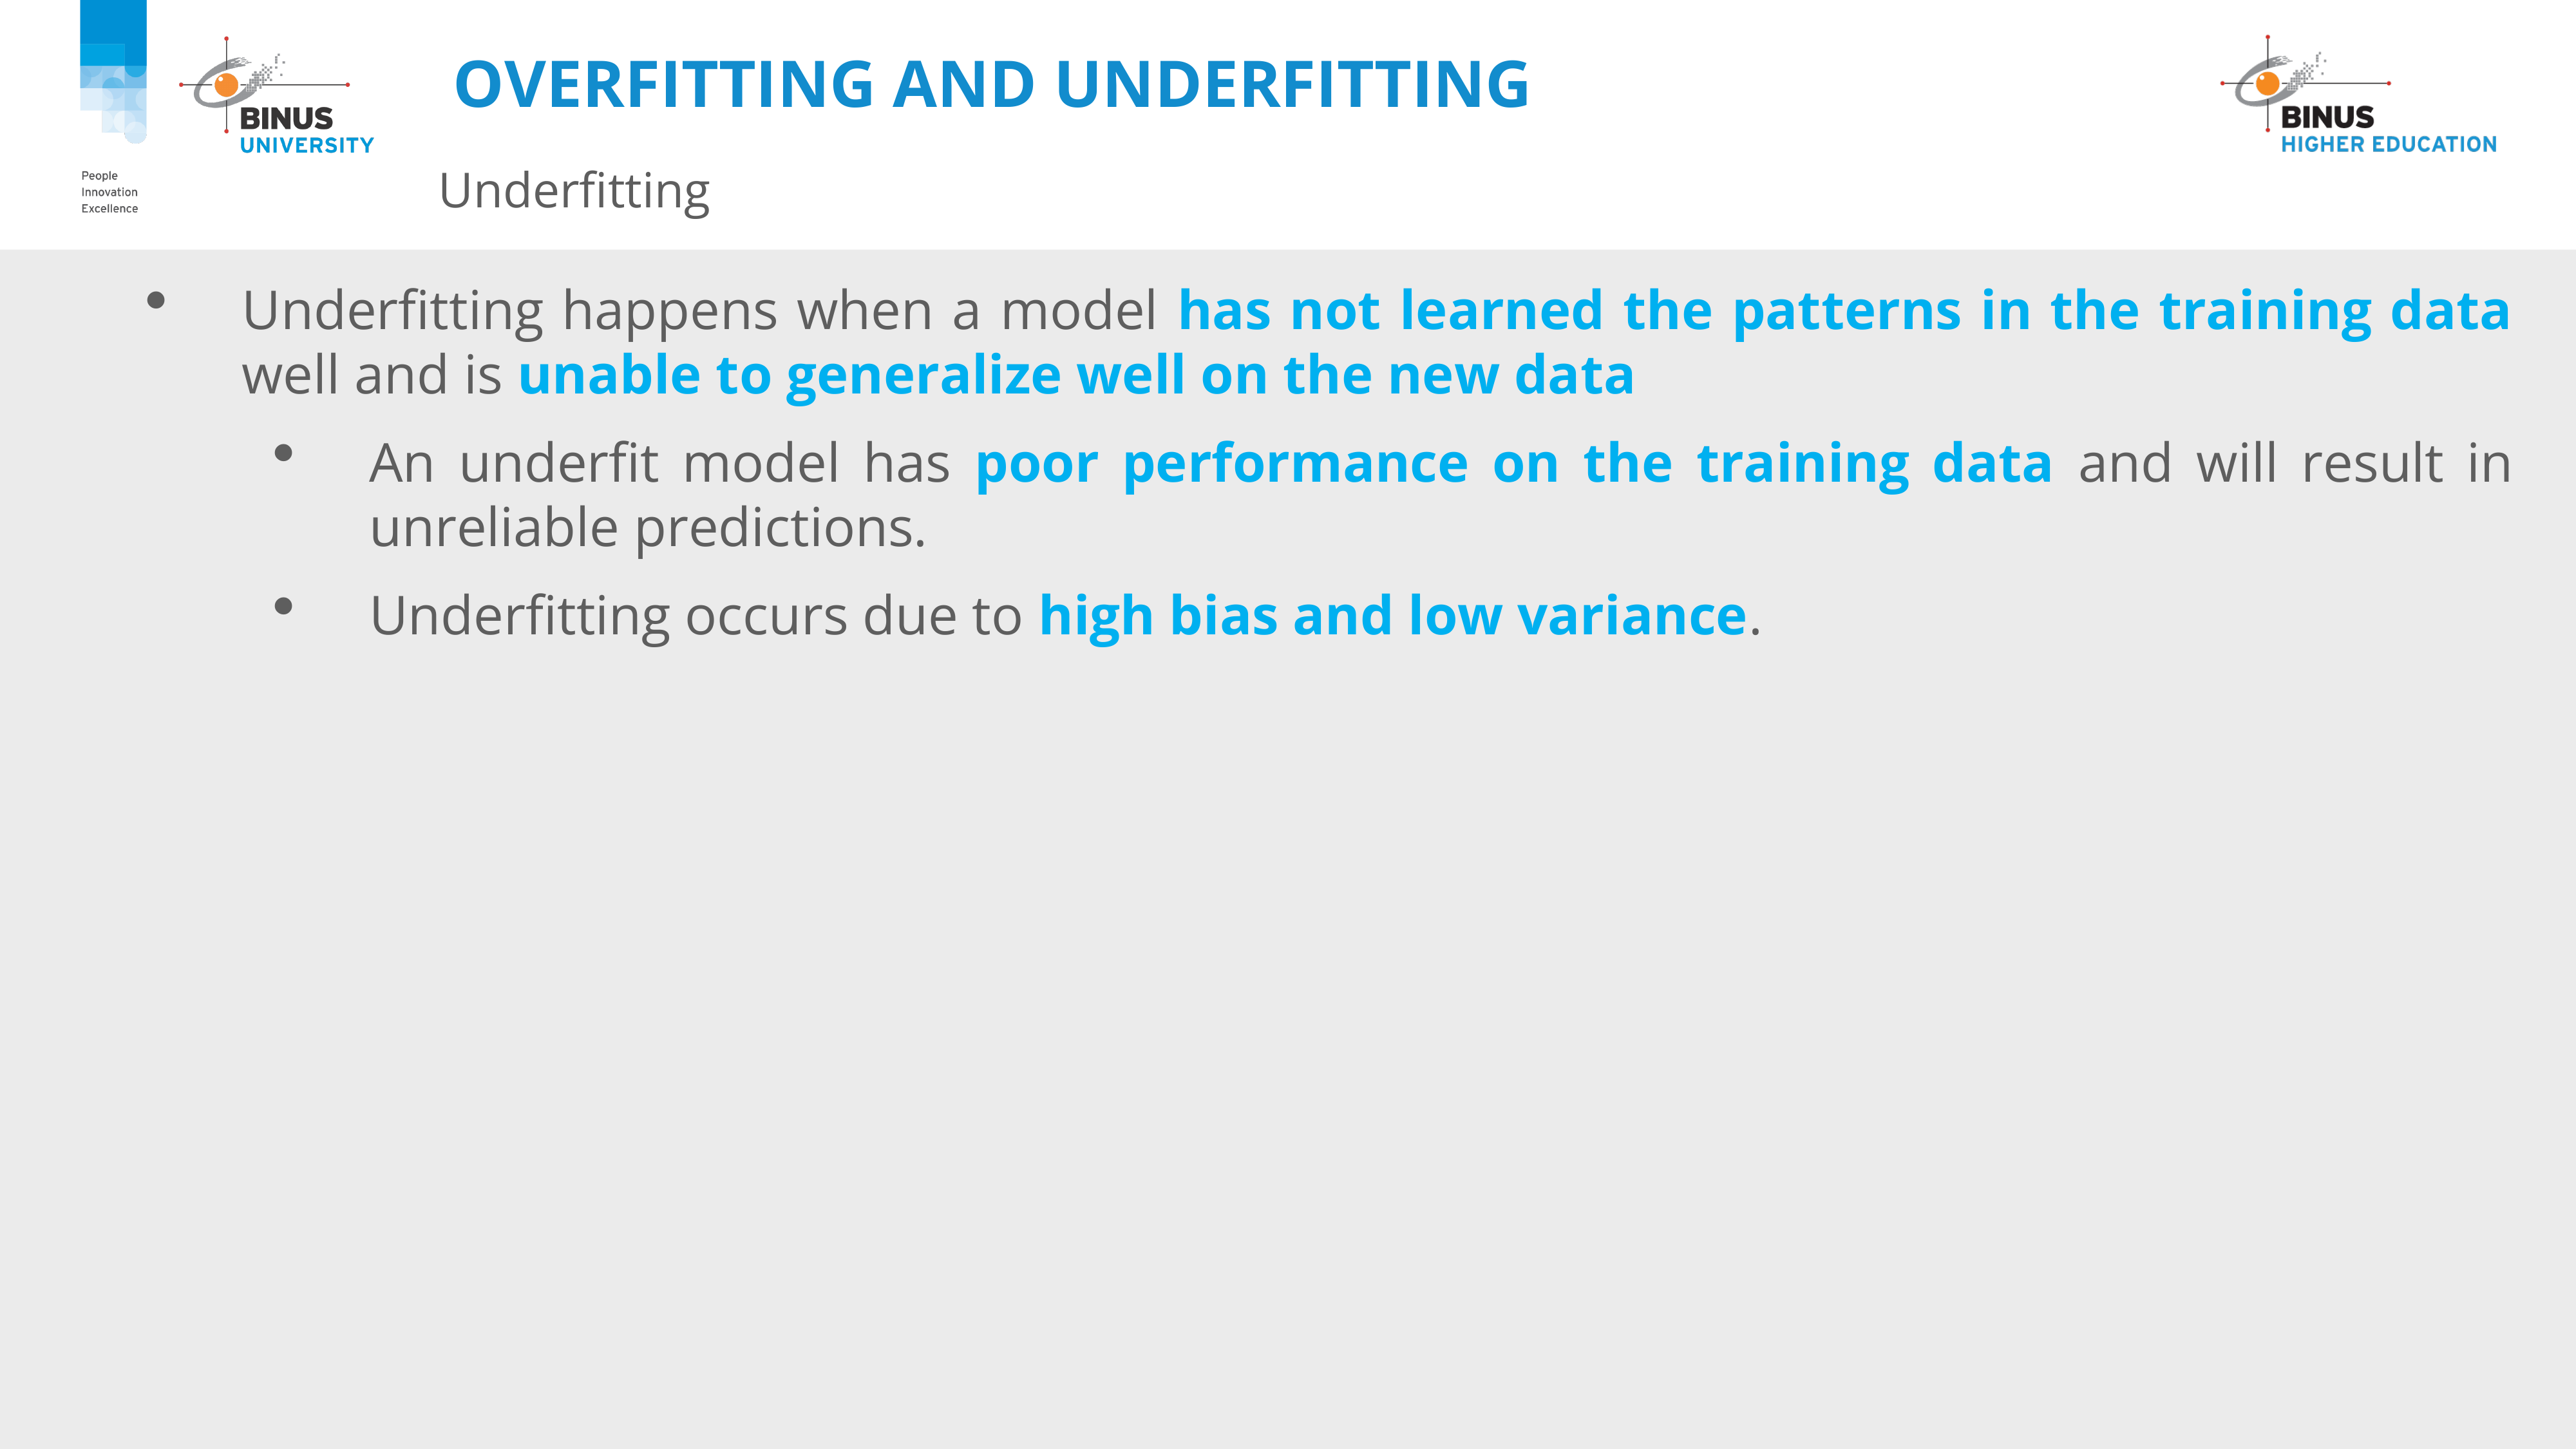

# Overfitting and Underfitting
Underfitting
Underfitting happens when a model has not learned the patterns in the training data well and is unable to generalize well on the new data
An underfit model has poor performance on the training data and will result in unreliable predictions.
Underfitting occurs due to high bias and low variance.